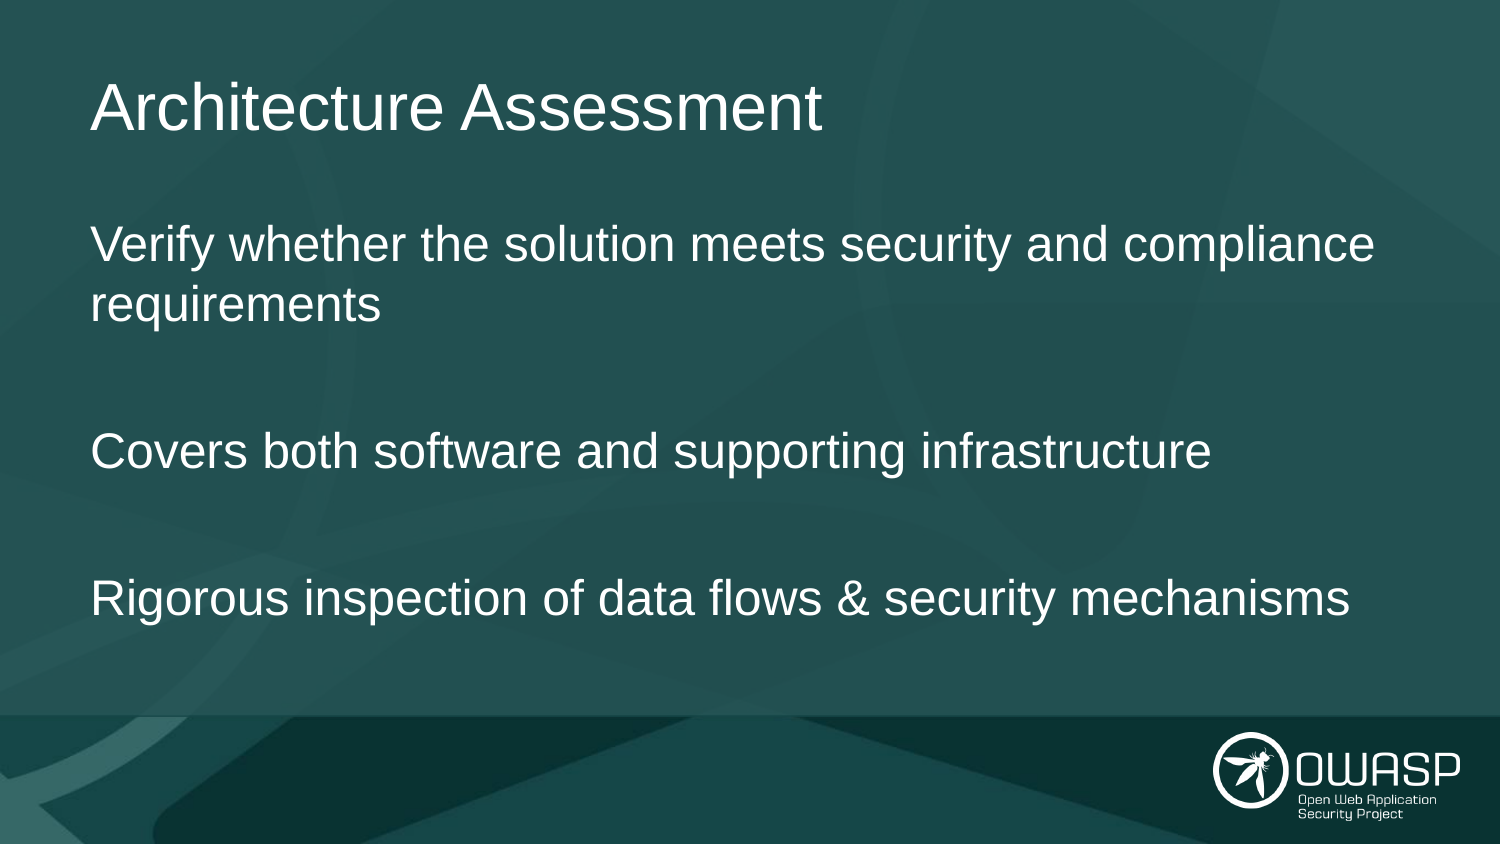

# Architecture Assessment
Verify whether the solution meets security and compliance requirements

Covers both software and supporting infrastructure

Rigorous inspection of data flows & security mechanisms